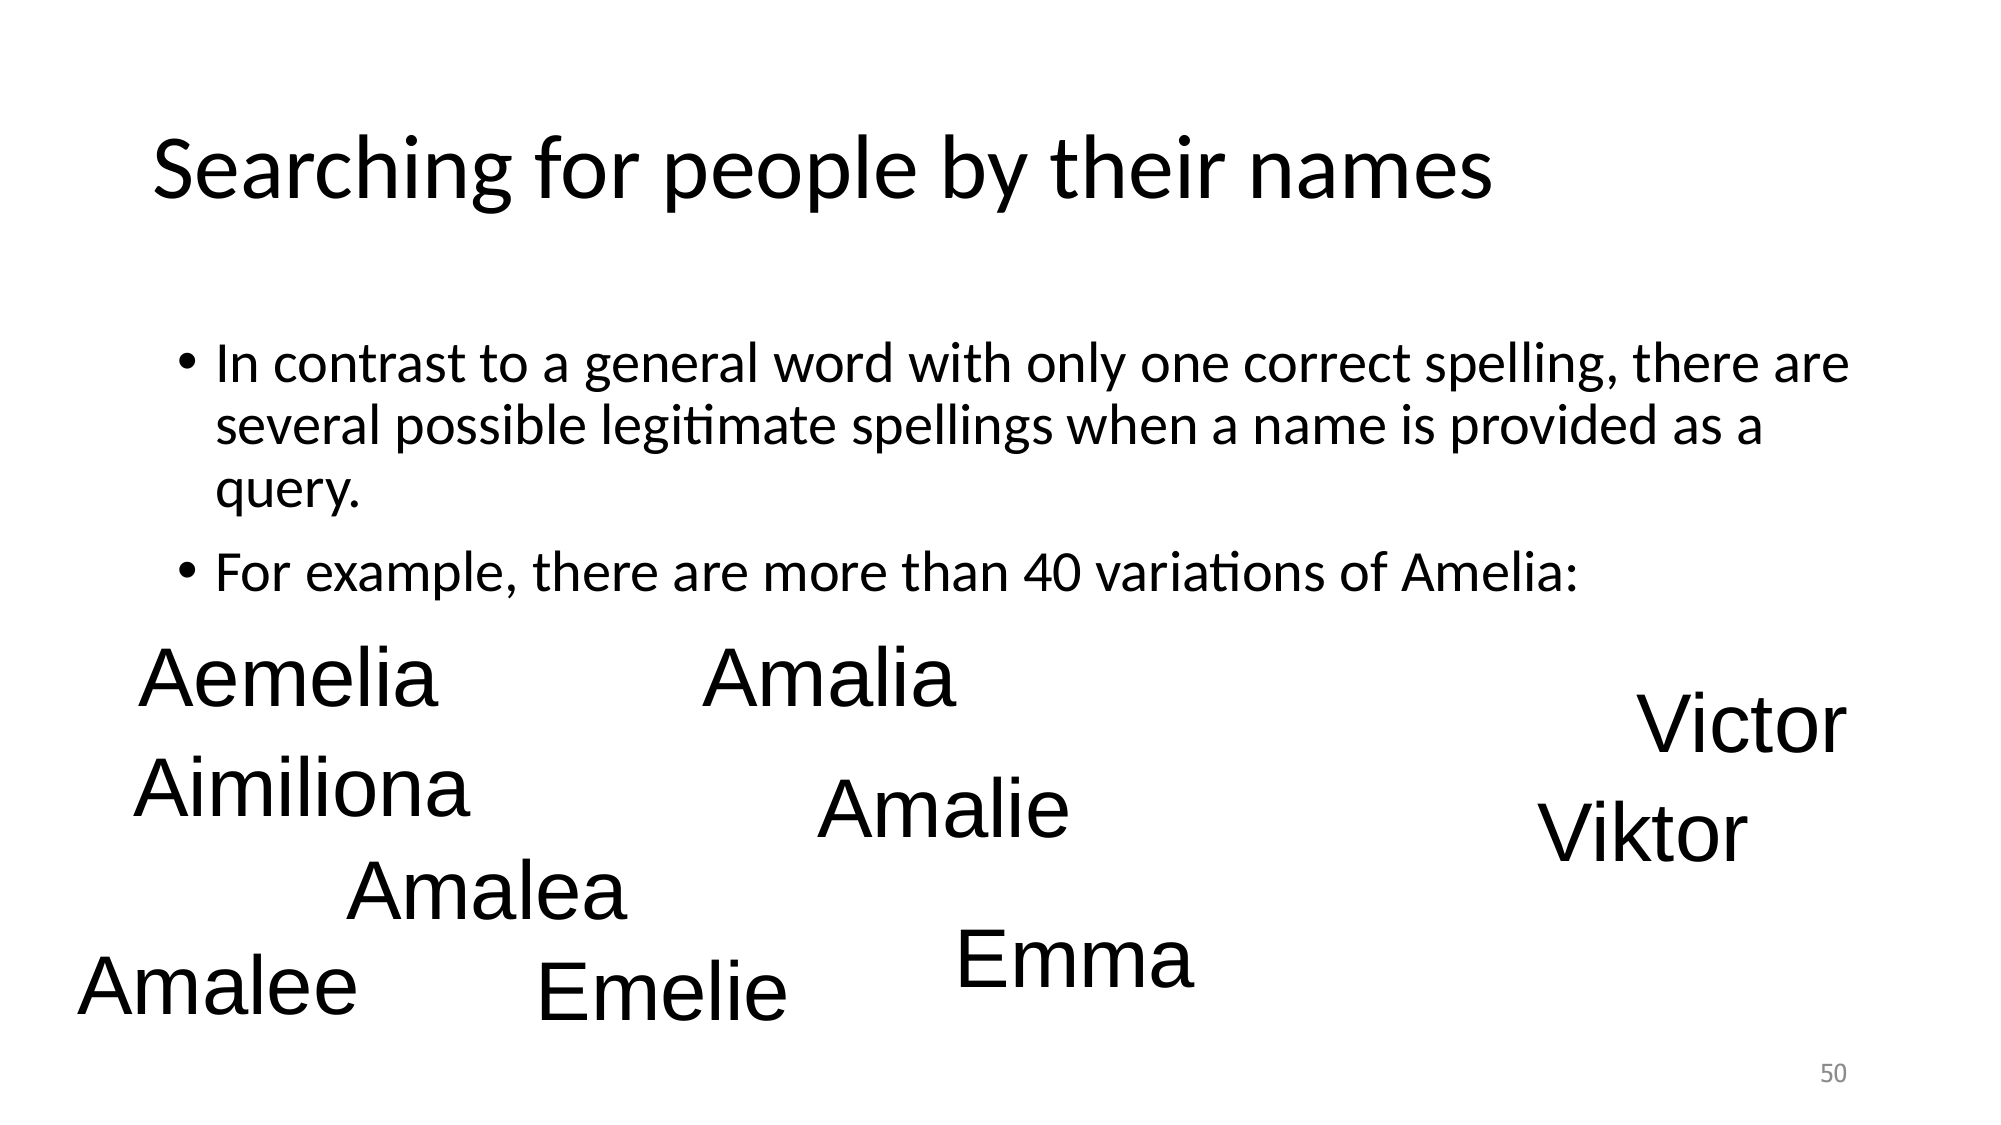

# Searching for people by their names

In contrast to a general word with only one correct spelling, there are several possible legitimate spellings when a name is provided as a query.
For example, there are more than 40 variations of Amelia:

Aemelia
Amalia
Victor
Aimiliona
Amalie
Viktor
Amalea
Emma
Amalee
Emelie
50